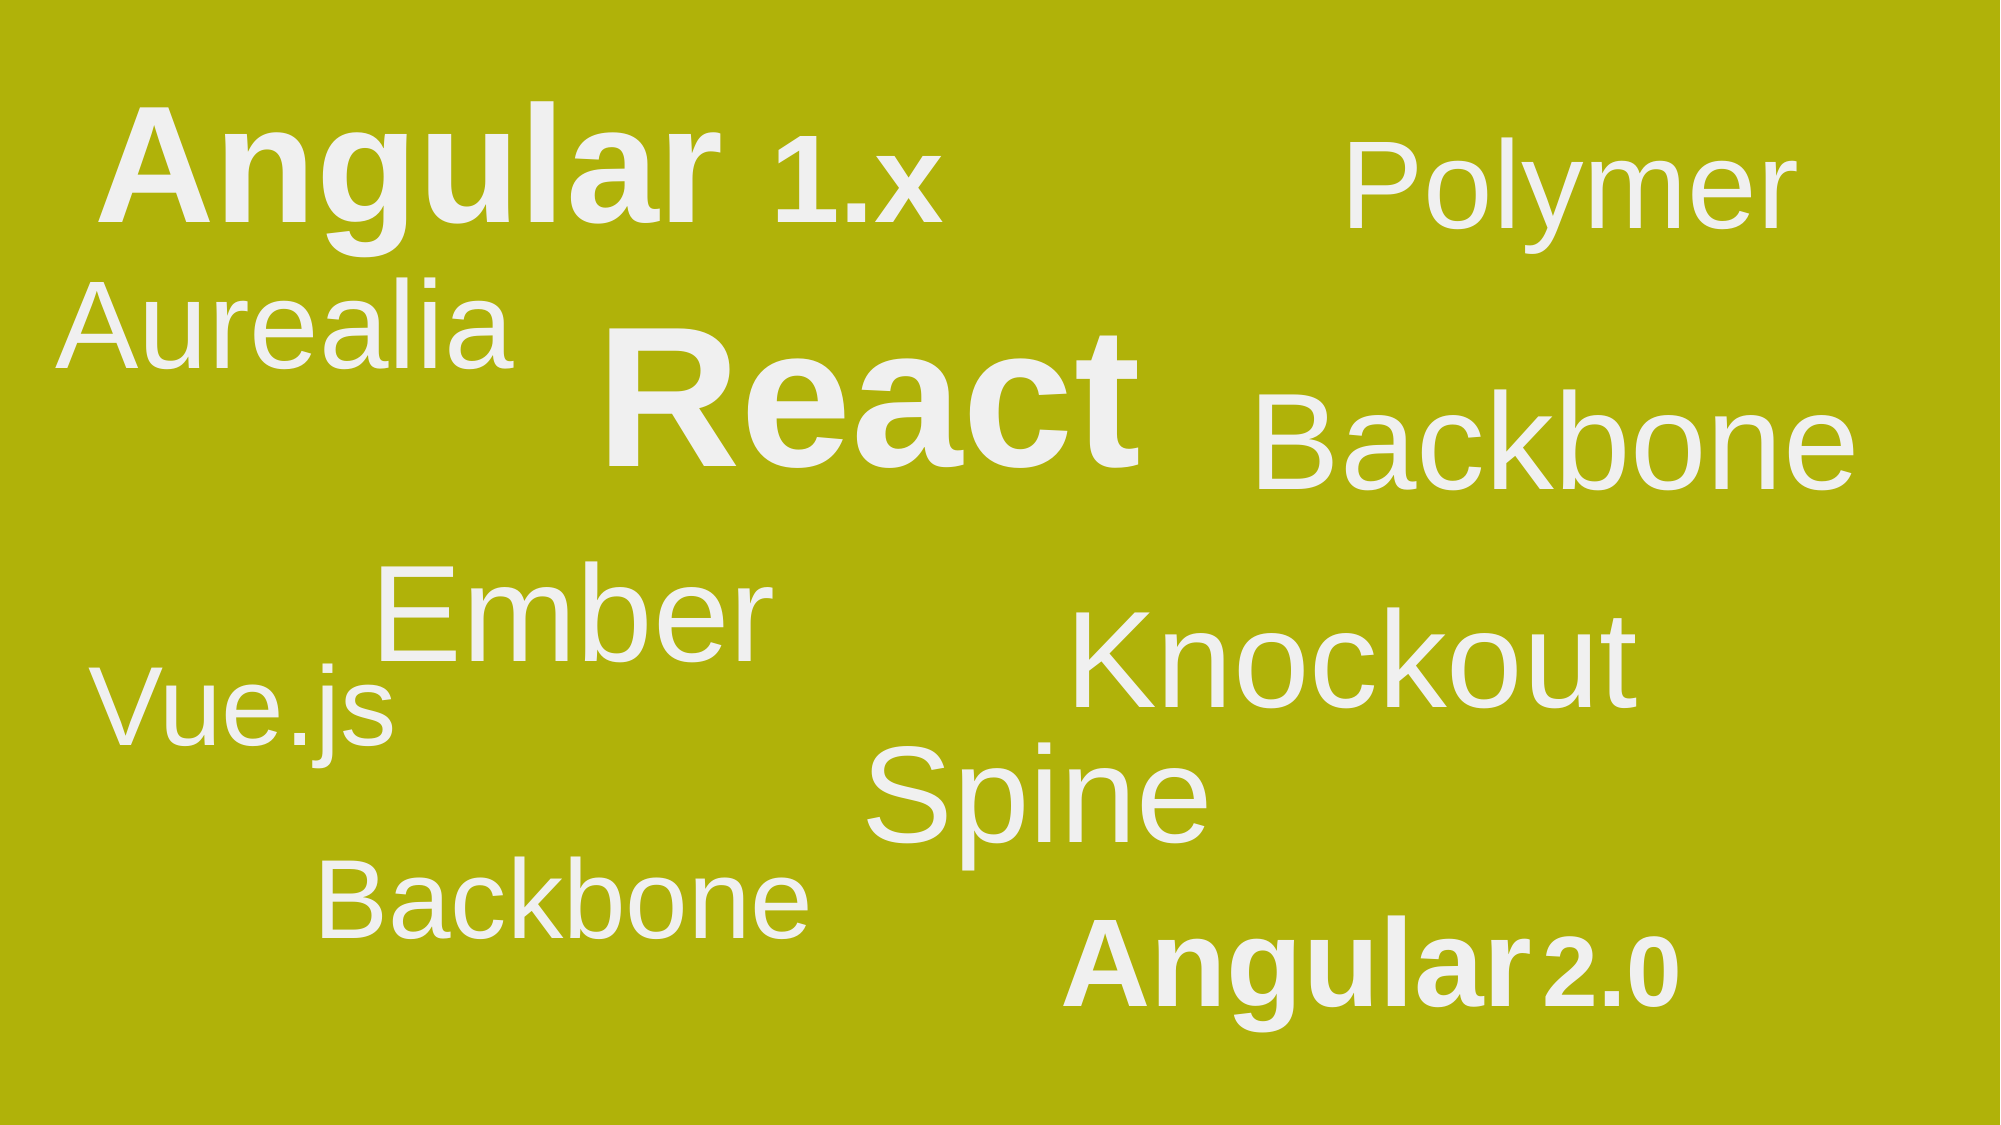

Angular 1.x
Polymer
Aurealia
React
Backbone
Ember
Knockout
Vue.js
Spine
Backbone
Angular 2.0